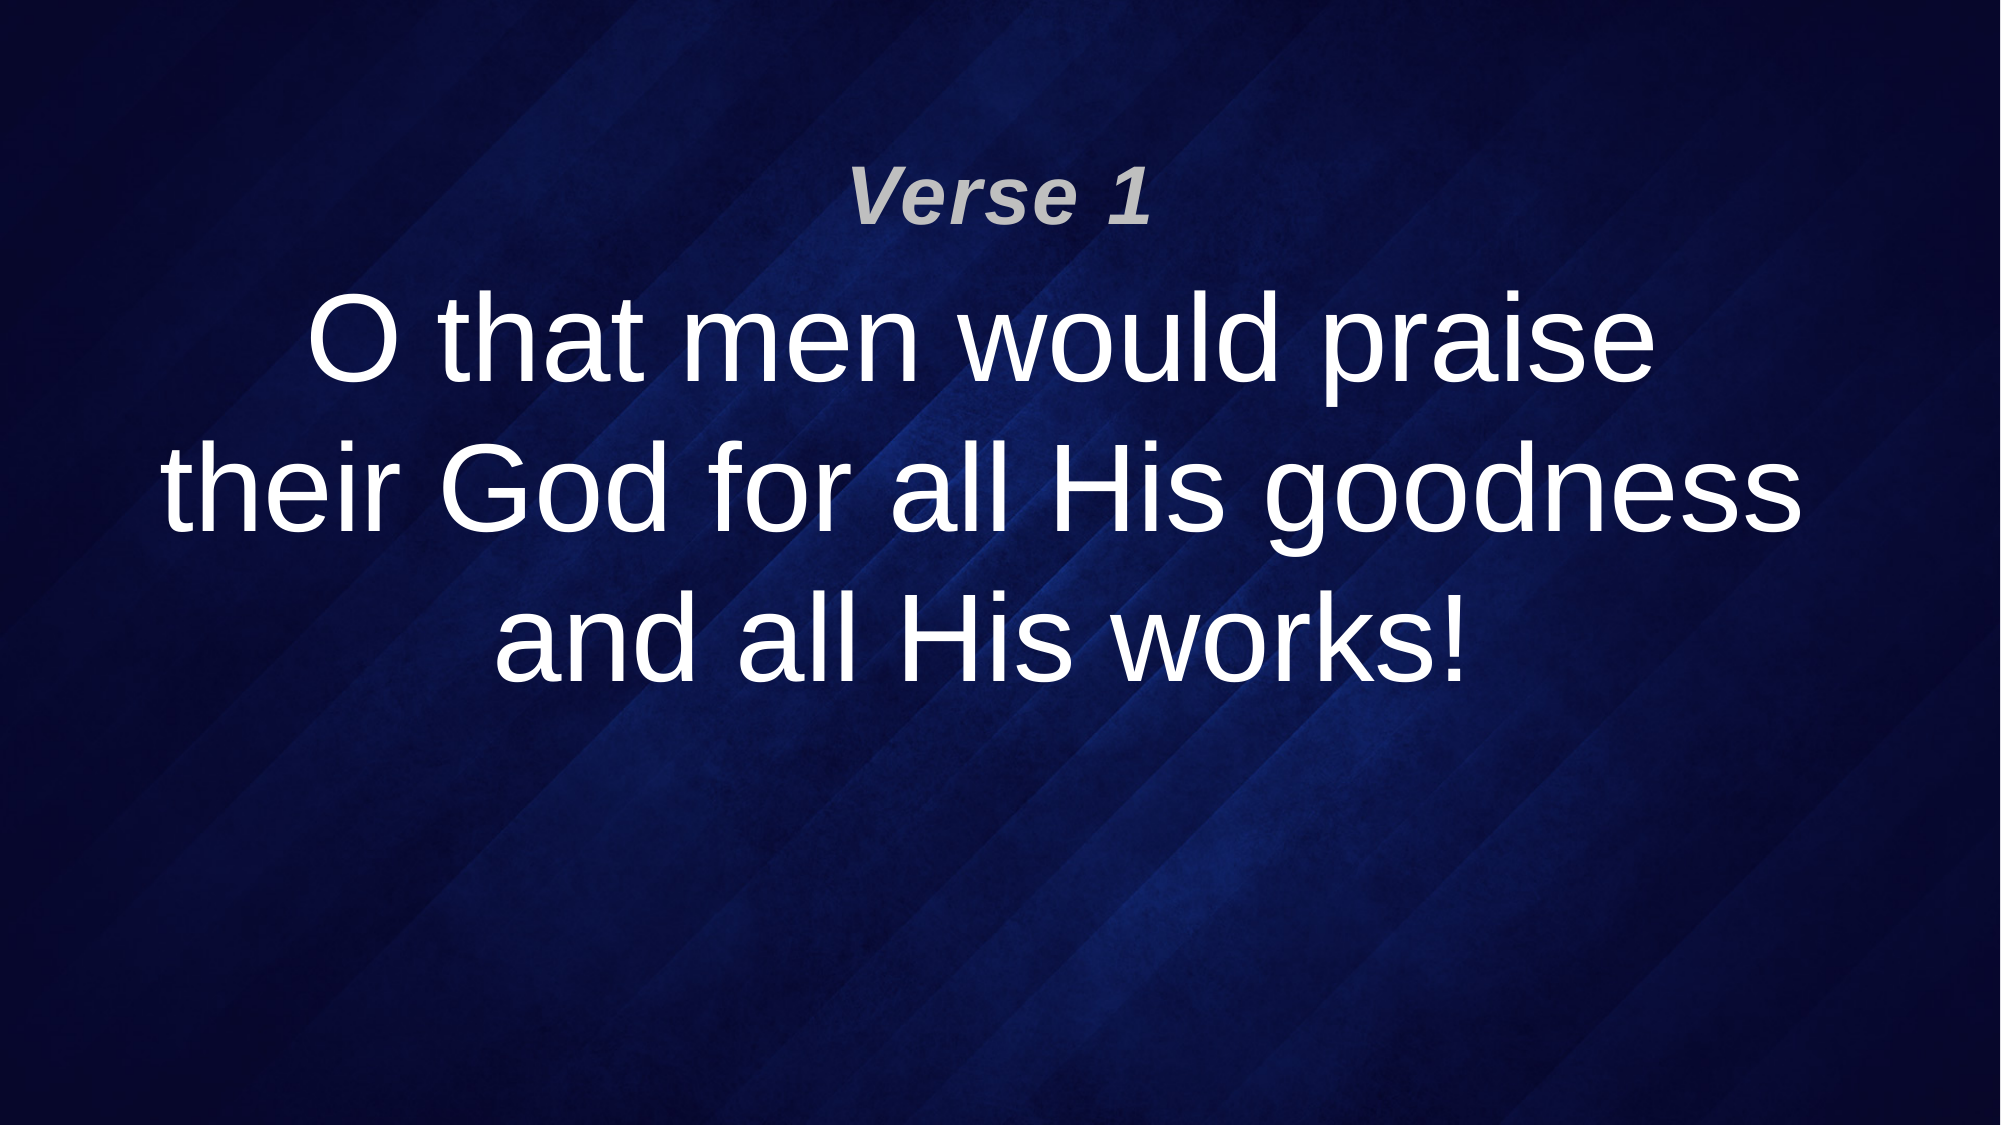

Verse 1
# O that men would praise their God for all His goodness and all His works!